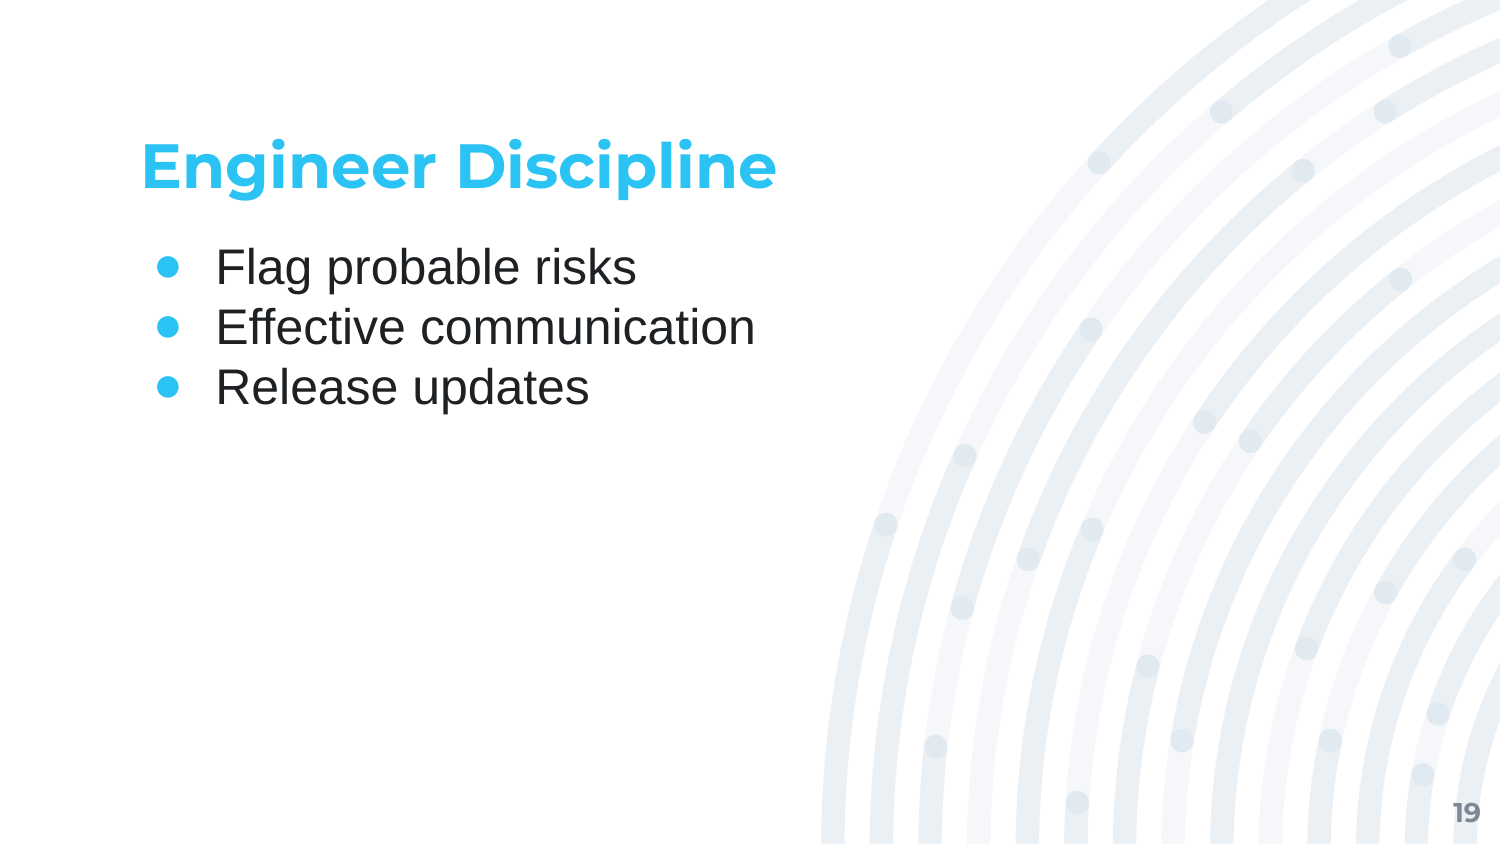

# Engineer Discipline
Flag probable risks
Effective communication
Release updates
19